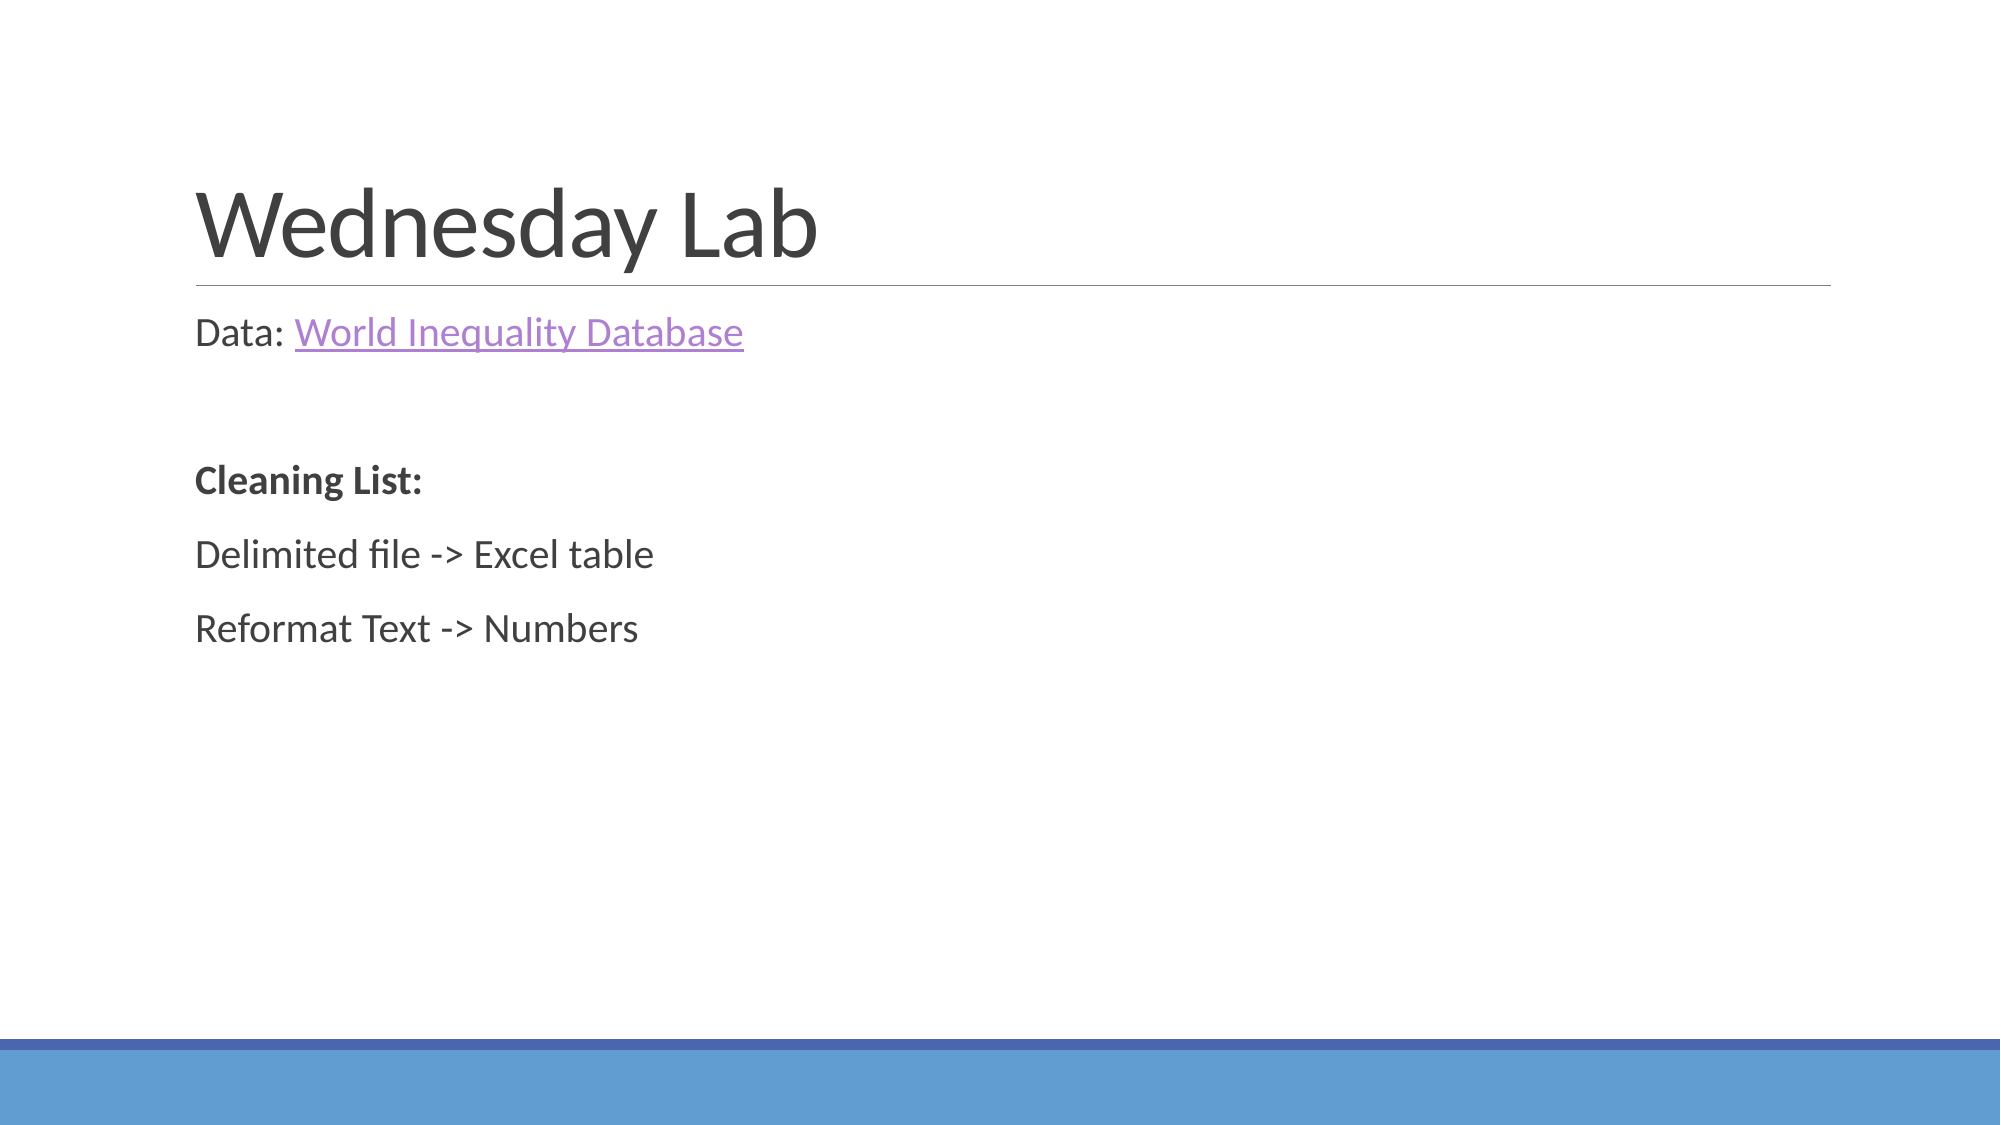

# Wednesday Lab
Data: World Inequality Database

Cleaning List:
Delimited file -> Excel table
Reformat Text -> Numbers